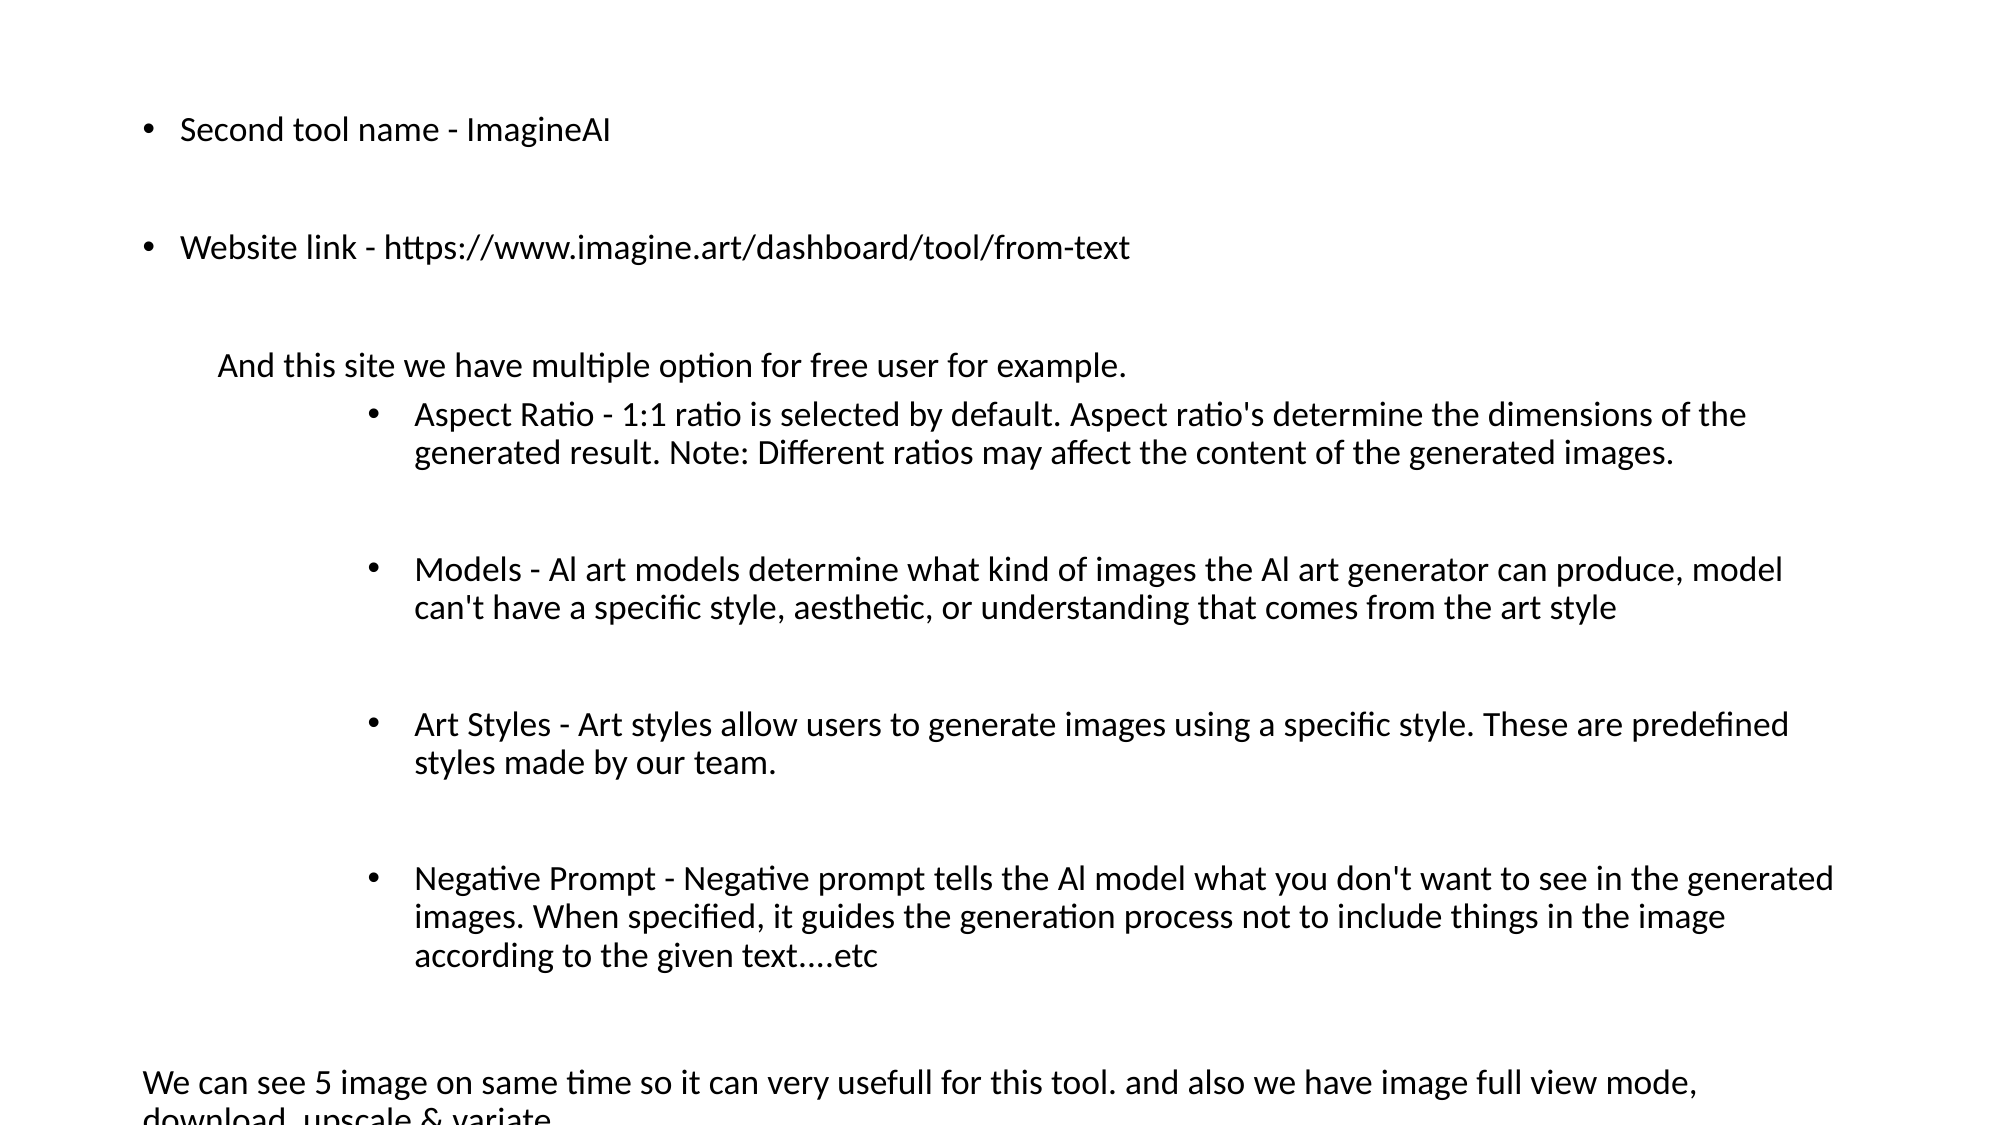

Second tool name - ImagineAI

Website link - https://www.imagine.art/dashboard/tool/from-text

And this site we have multiple option for free user for example.
Aspect Ratio - 1:1 ratio is selected by default. Aspect ratio's determine the dimensions of the generated result. Note: Different ratios may affect the content of the generated images.

Models - Al art models determine what kind of images the Al art generator can produce, model can't have a specific style, aesthetic, or understanding that comes from the art style

Art Styles - Art styles allow users to generate images using a specific style. These are predefined styles made by our team.

Negative Prompt - Negative prompt tells the Al model what you don't want to see in the generated images. When specified, it guides the generation process not to include things in the image according to the given text....etc

We can see 5 image on same time so it can very usefull for this tool. and also we have image full view mode, download, upscale & variate.